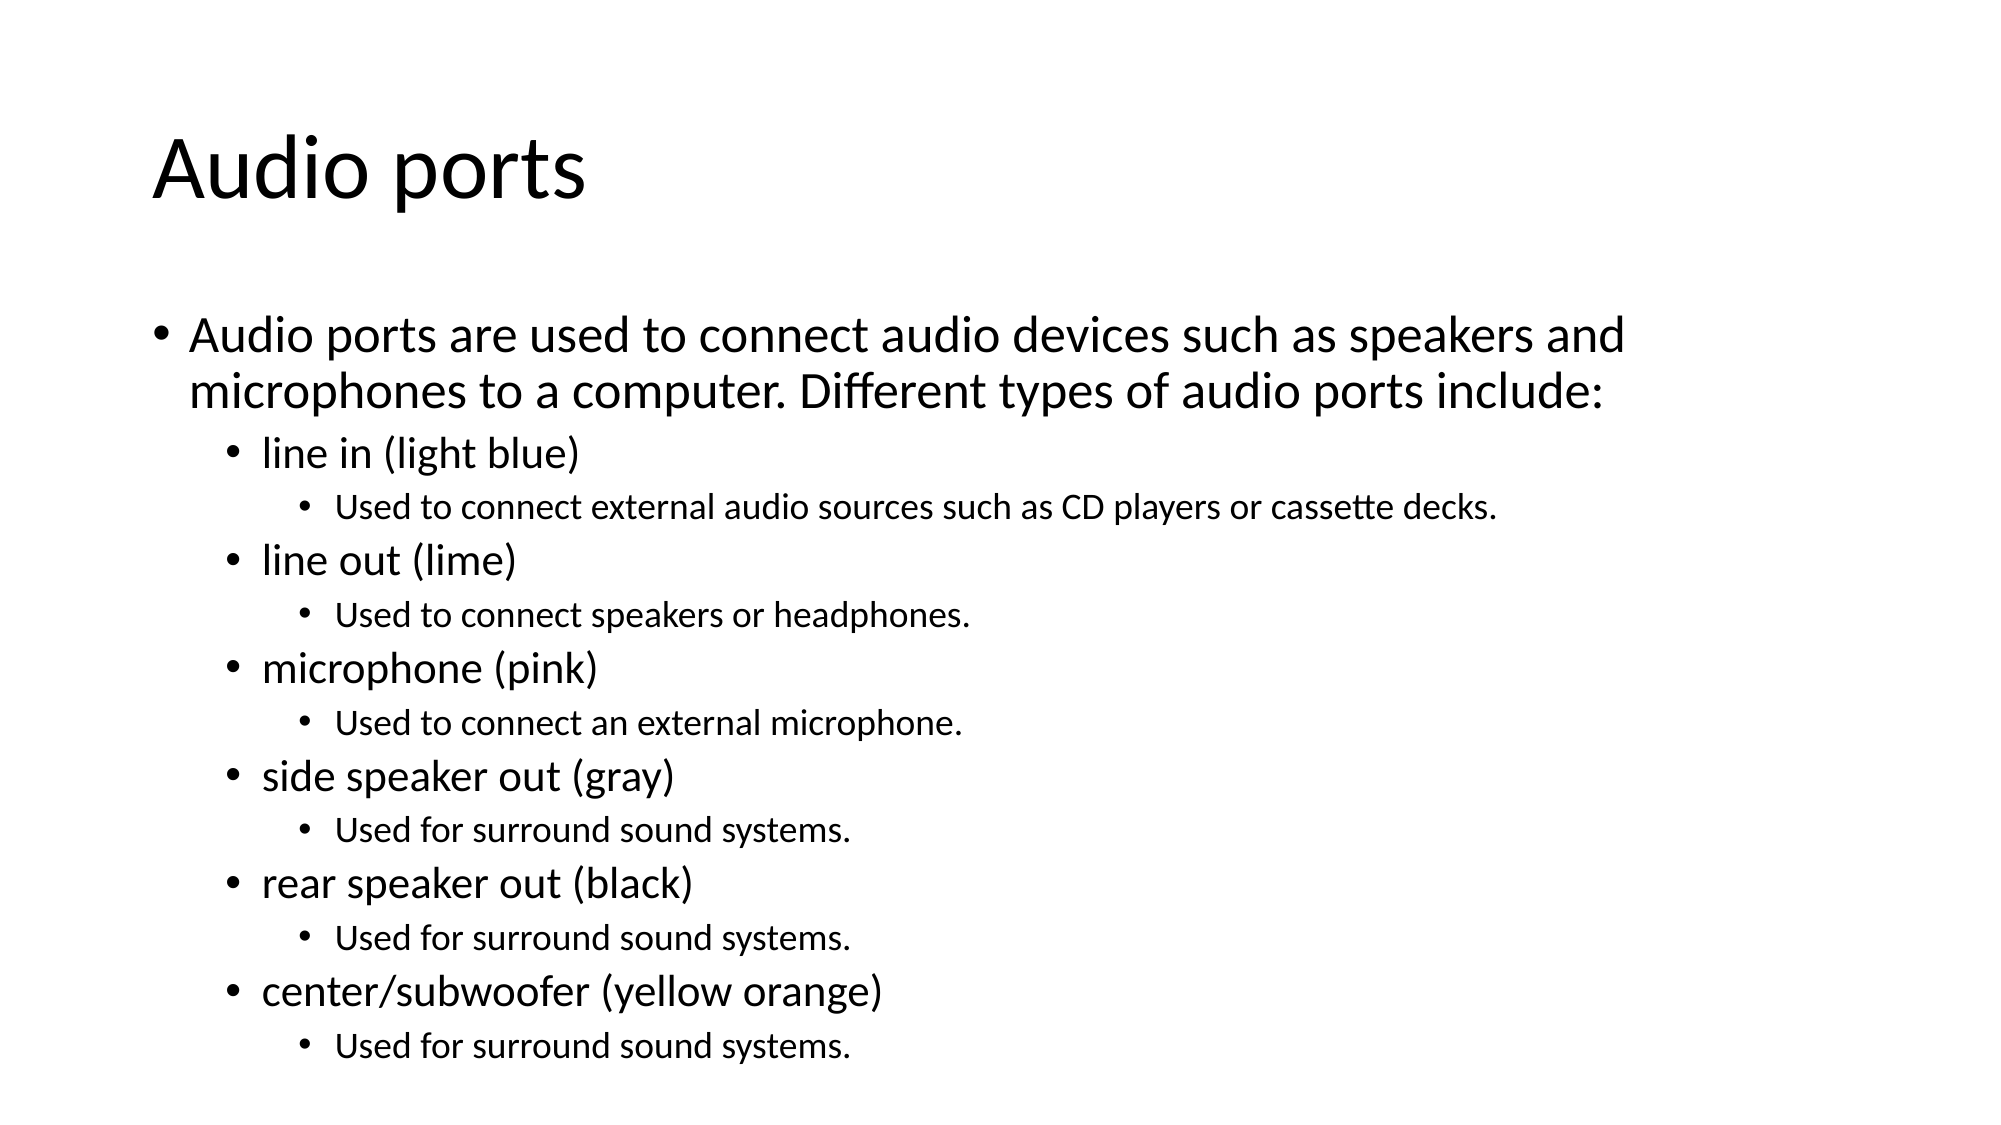

# Audio ports
Audio ports are used to connect audio devices such as speakers and microphones to a computer. Different types of audio ports include:
line in (light blue)
Used to connect external audio sources such as CD players or cassette decks.
line out (lime)
Used to connect speakers or headphones.
microphone (pink)
Used to connect an external microphone.
side speaker out (gray)
Used for surround sound systems.
rear speaker out (black)
Used for surround sound systems.
center/subwoofer (yellow orange)
Used for surround sound systems.